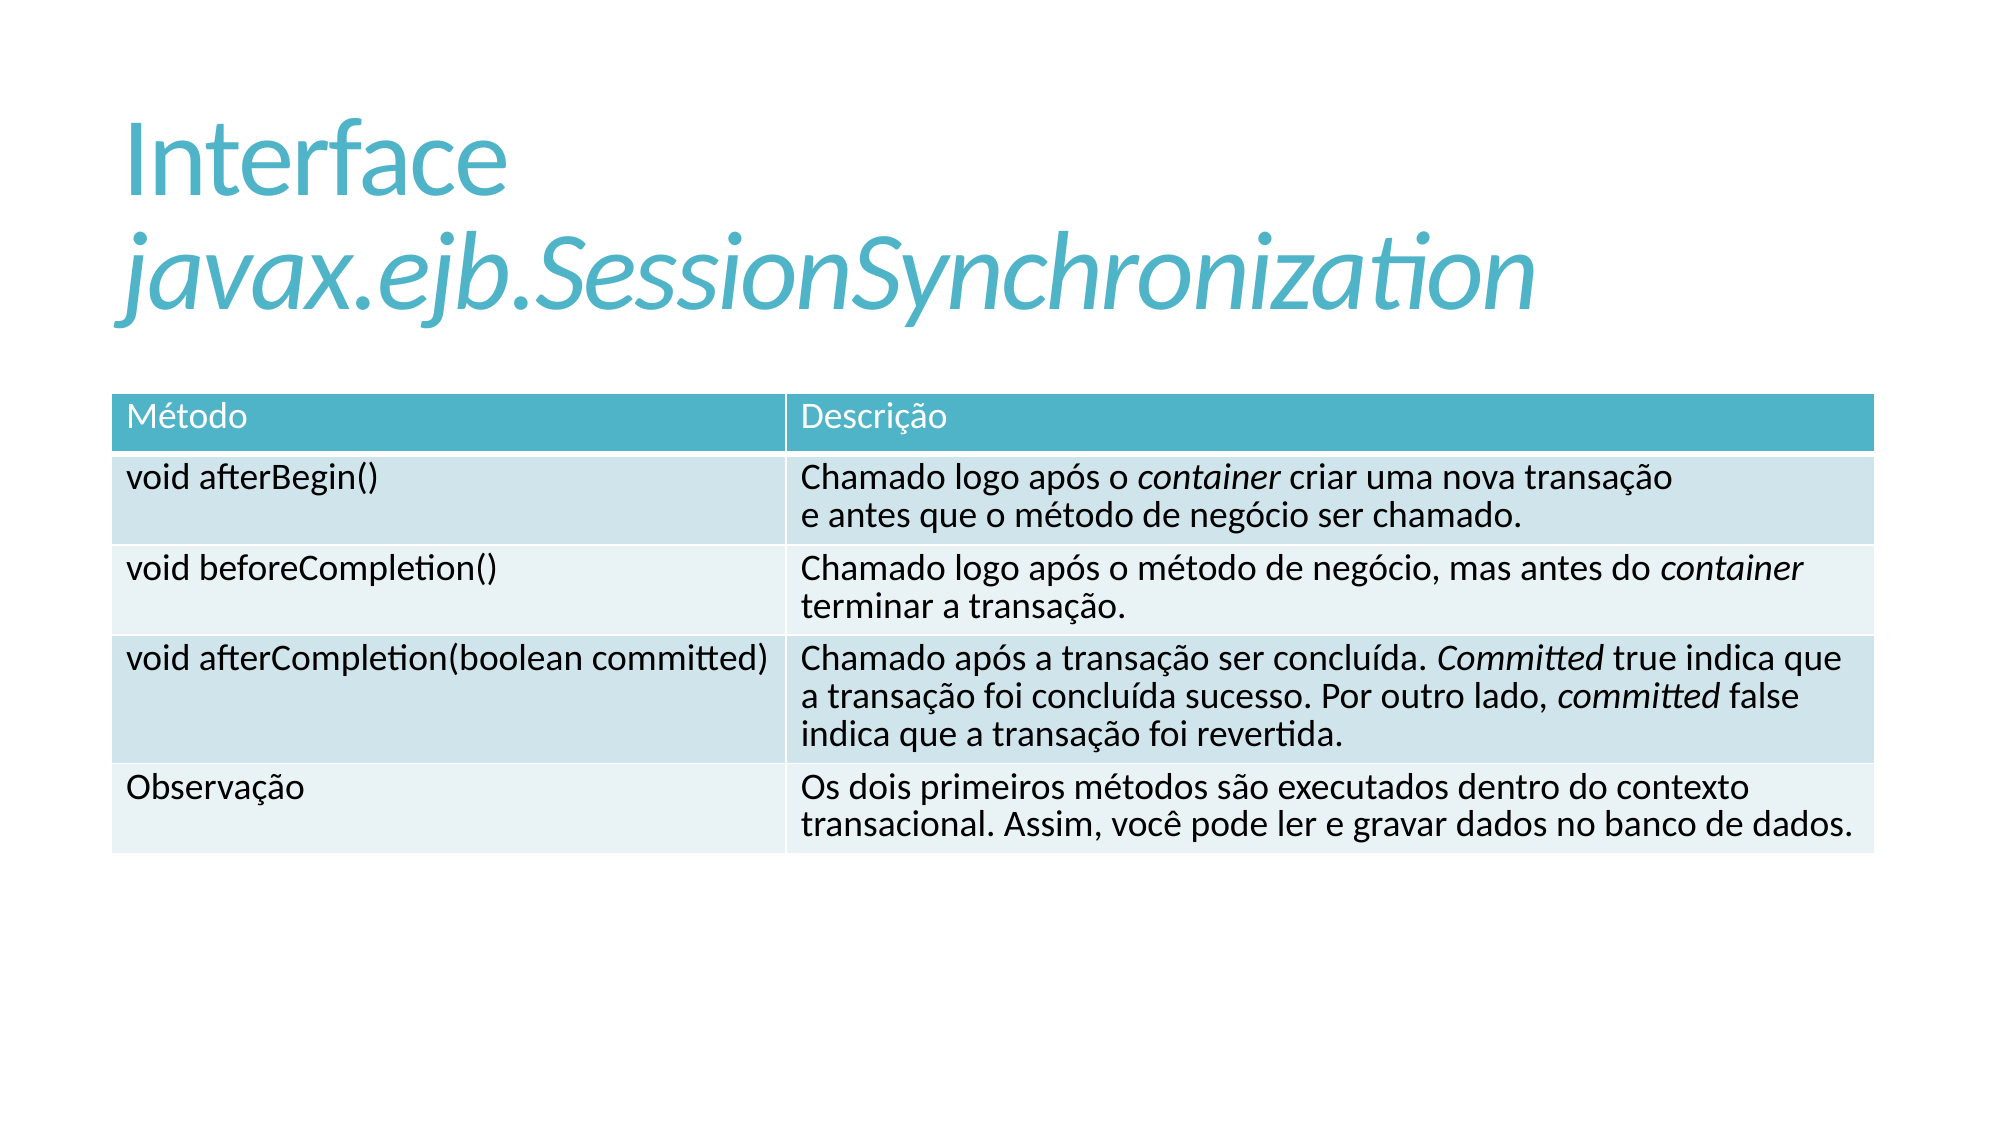

# Interface javax.ejb.SessionSynchronization
| Método | Descrição |
| --- | --- |
| void afterBegin() | Chamado logo após o container criar uma nova transação e antes que o método de negócio ser chamado. |
| void beforeCompletion() | Chamado logo após o método de negócio, mas antes do container terminar a transação. |
| void afterCompletion(boolean committed) | Chamado após a transação ser concluída. Committed true indica que a transação foi concluída sucesso. Por outro lado, committed false indica que a transação foi revertida. |
| Observação | Os dois primeiros métodos são executados dentro do contexto transacional. Assim, você pode ler e gravar dados no banco de dados. |